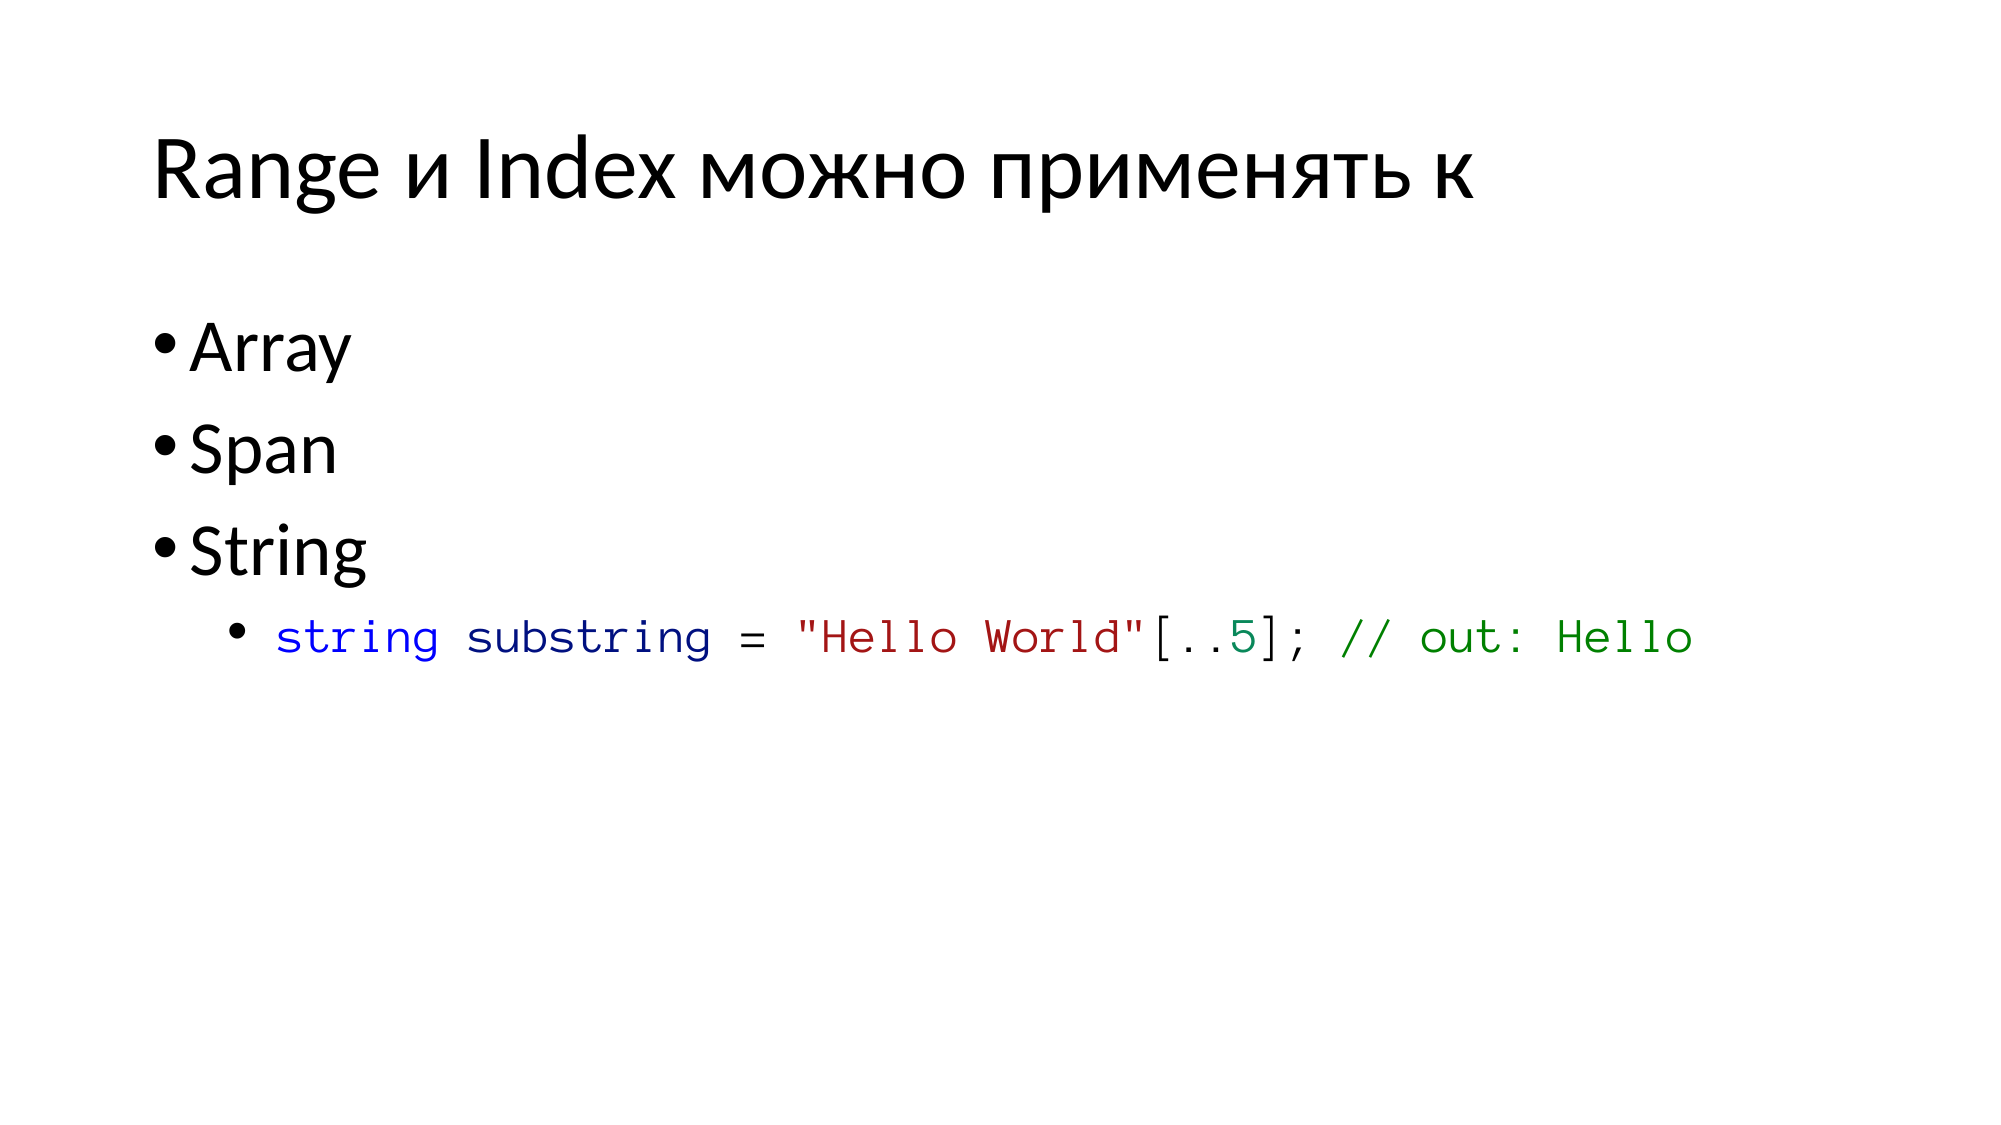

# Range и Index можно применять к
Array
Span
String
 string substring = "Hello World"[..5]; // out: Hello